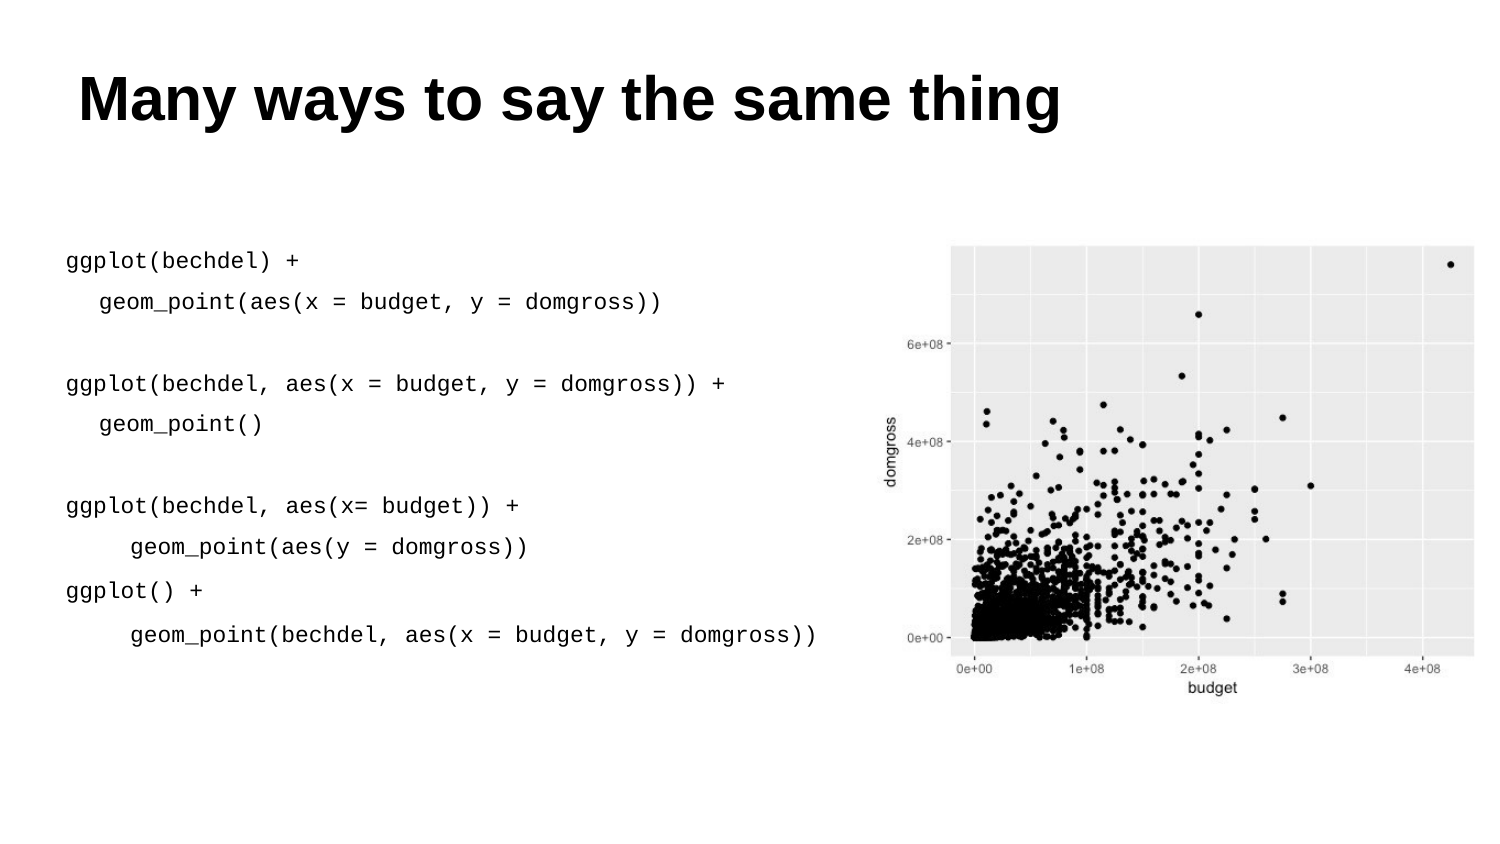

Many ways to say the same thing
ggplot(bechdel) +
geom_point(aes(x = budget, y = domgross))

ggplot(bechdel, aes(x = budget, y = domgross)) +
geom_point()

ggplot(bechdel, aes(x= budget)) + geom_point(aes(y = domgross))
ggplot() +
geom_point(bechdel, aes(x = budget, y = domgross))